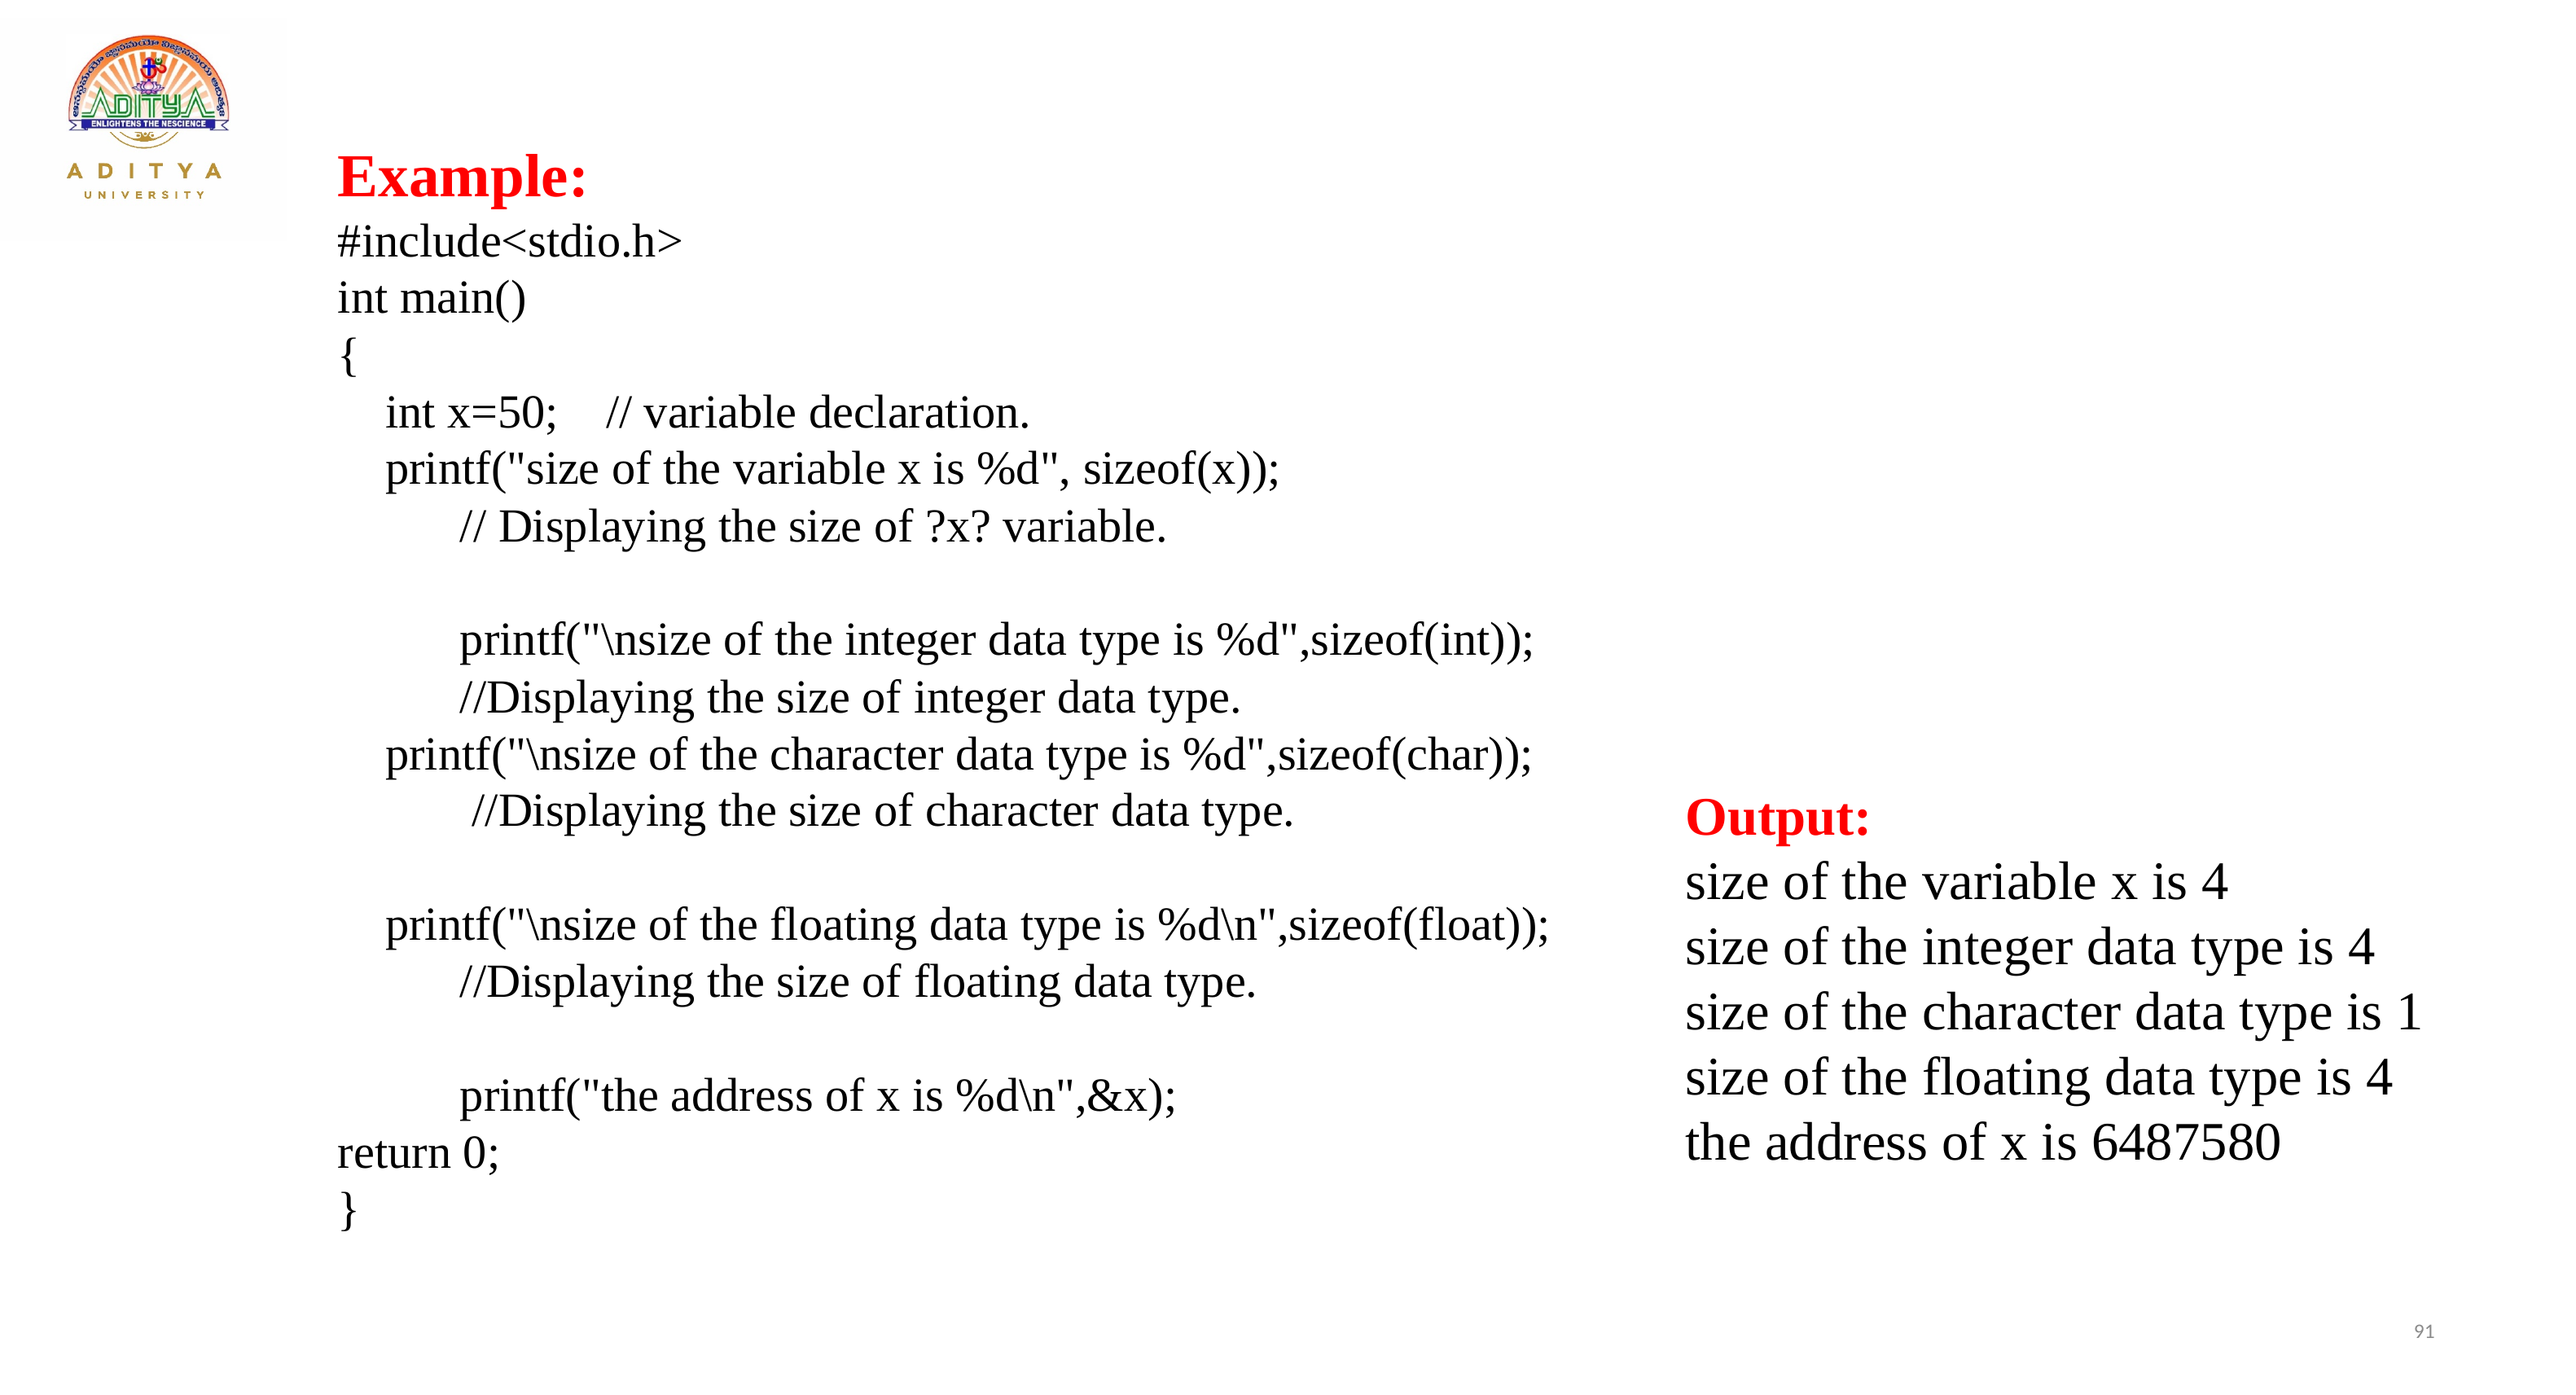

Example:
#include<stdio.h>
int main()
{
    int x=50;    // variable declaration.
    printf("size of the variable x is %d", sizeof(x));
	// Displaying the size of ?x? variable.

	printf("\nsize of the integer data type is %d",sizeof(int));
	//Displaying the size of integer data type.
    printf("\nsize of the character data type is %d",sizeof(char));
	 //Displaying the size of character data type.

    printf("\nsize of the floating data type is %d\n",sizeof(float));
	//Displaying the size of floating data type.

	printf("the address of x is %d\n",&x);
return 0;
}
Output:
size of the variable x is 4
size of the integer data type is 4
size of the character data type is 1
size of the floating data type is 4
the address of x is 6487580
91